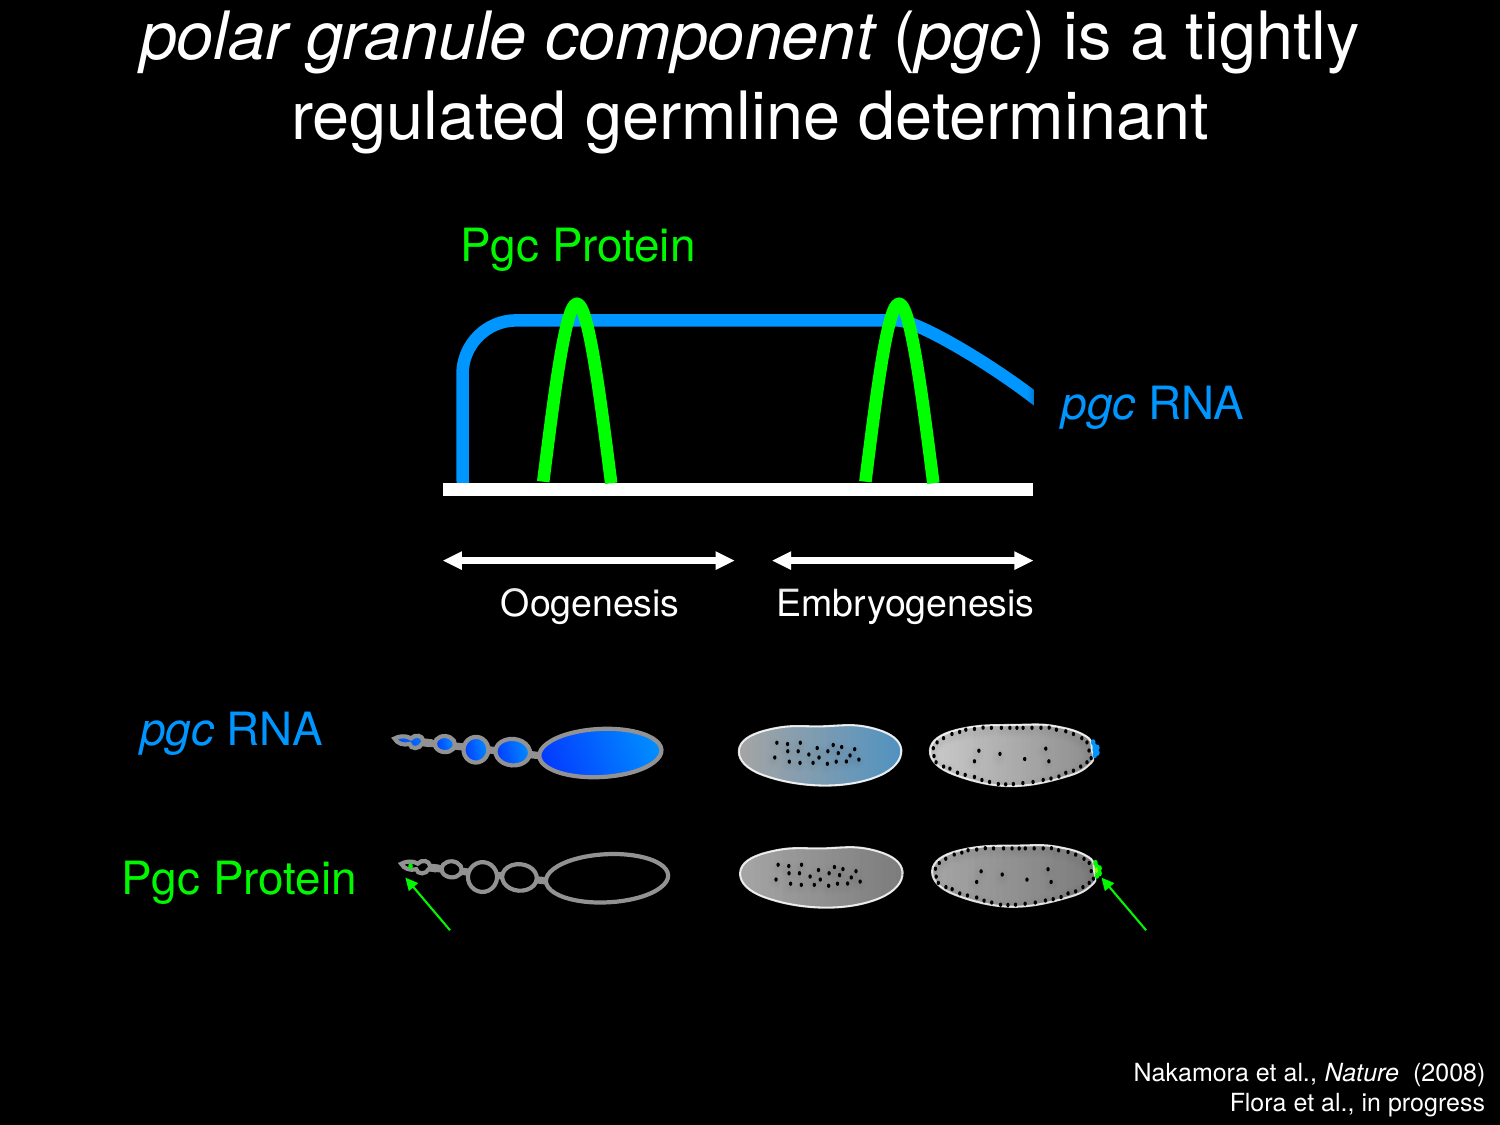

polar granule component (pgc) is a tightly regulated germline determinant
Pgc Protein

pgc RNA

Embryogenesis
Oogenesis

pgc RNA

Pgc Protein

Nakamora et al., Nature  (2008)
Flora et al., in progress